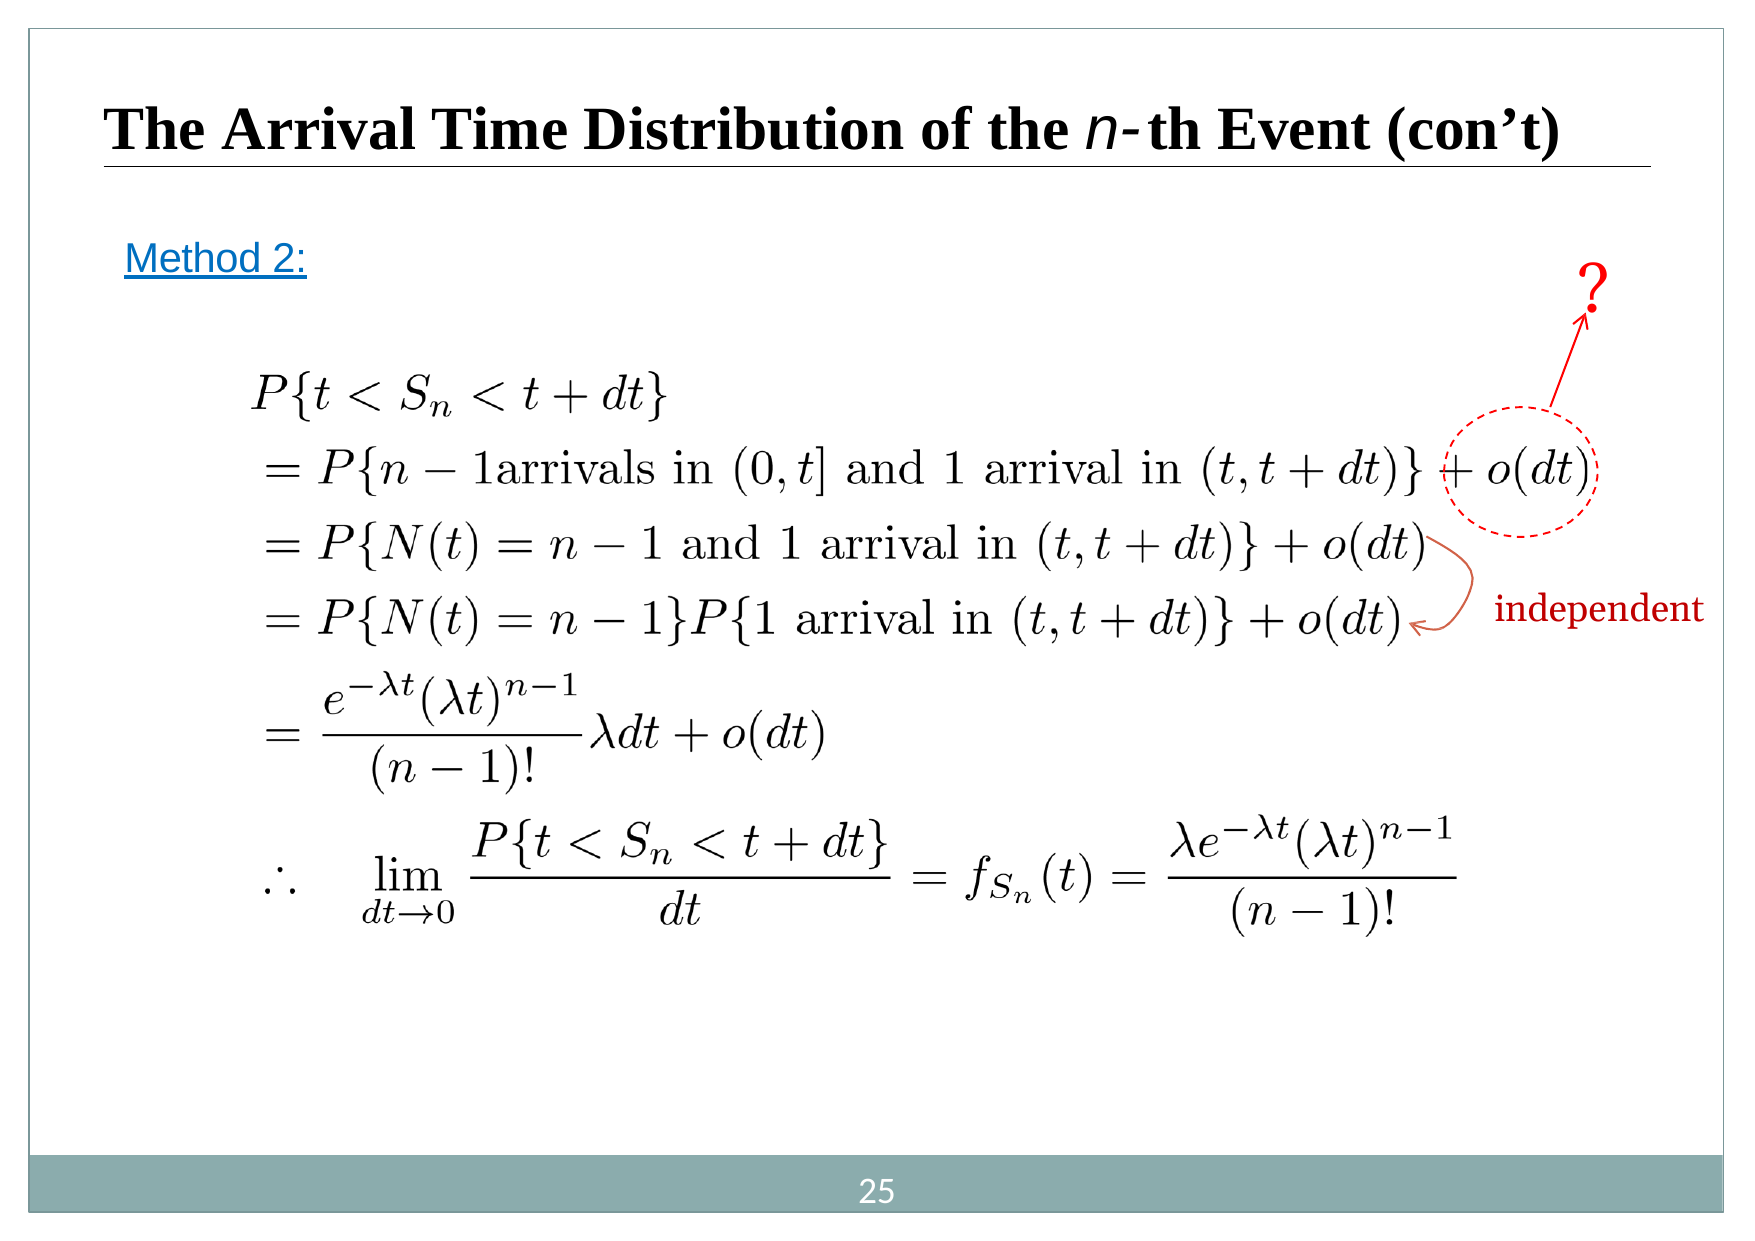

# The Arrival Time Distribution of the n-th Event (con’t)

Method 2:
?

independent
25